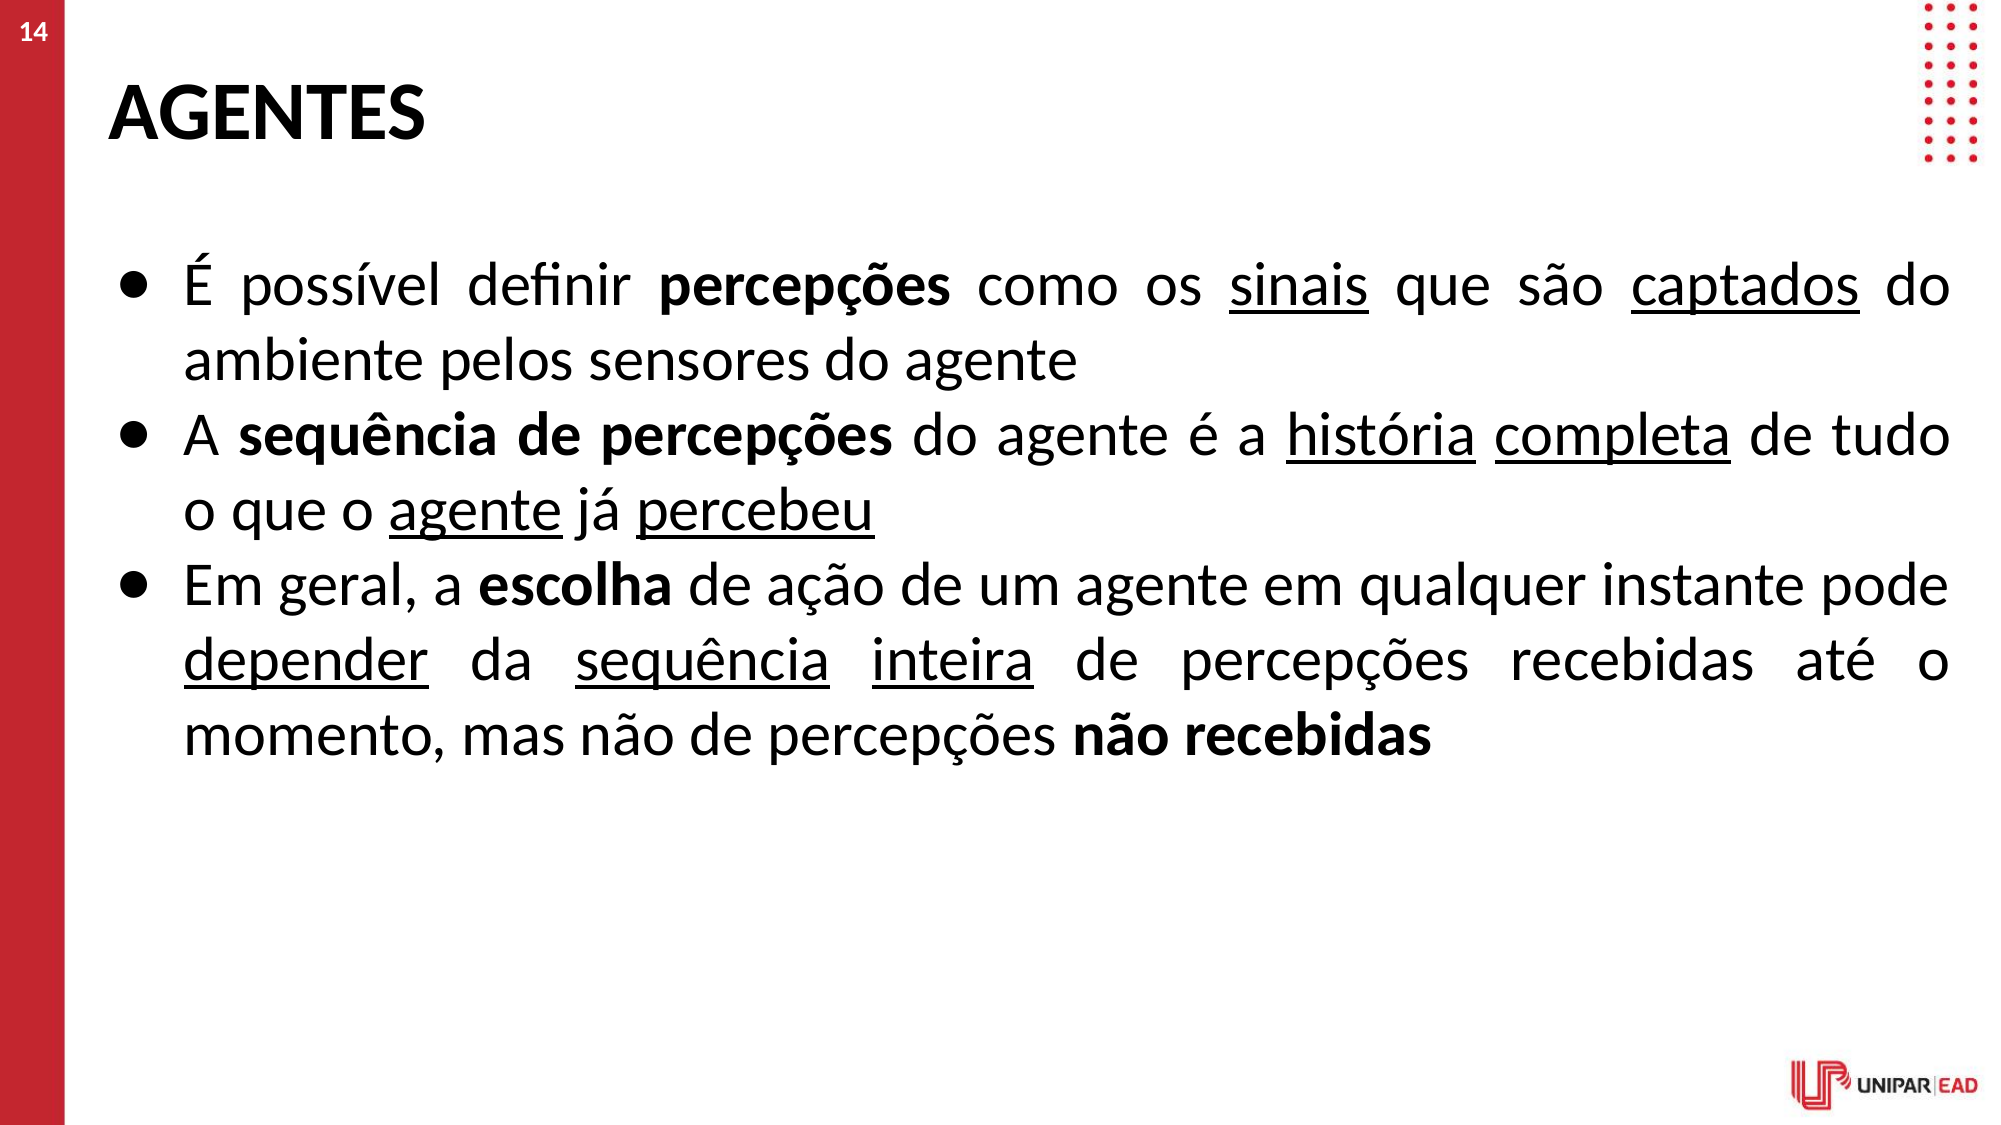

14
# AGENTES
É possível definir percepções como os sinais que são captados do ambiente pelos sensores do agente
A sequência de percepções do agente é a história completa de tudo o que o agente já percebeu
Em geral, a escolha de ação de um agente em qualquer instante pode depender da sequência inteira de percepções recebidas até o momento, mas não de percepções não recebidas